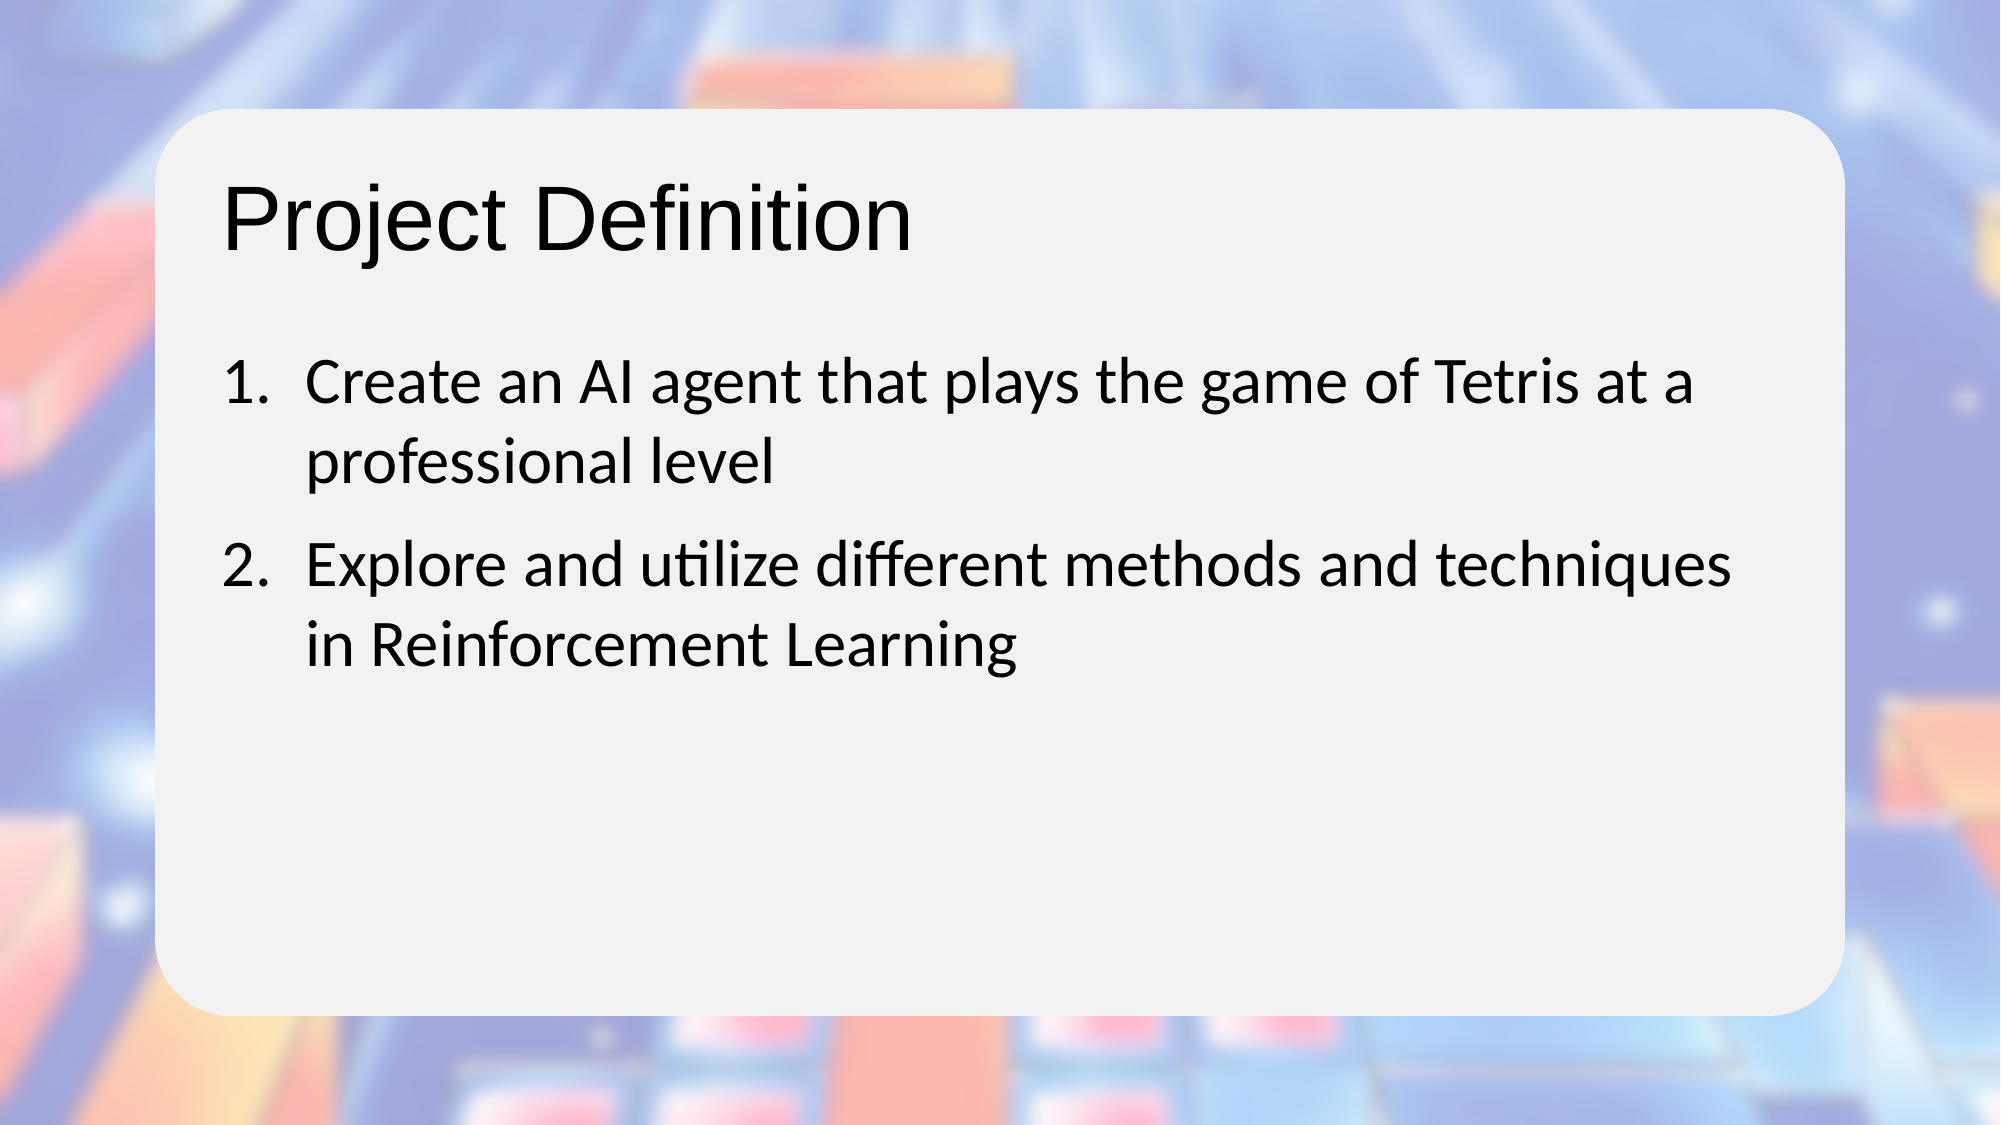

# Project Definition
Create an AI agent that plays the game of Tetris at a professional level

Explore and utilize different methods and techniques in Reinforcement Learning